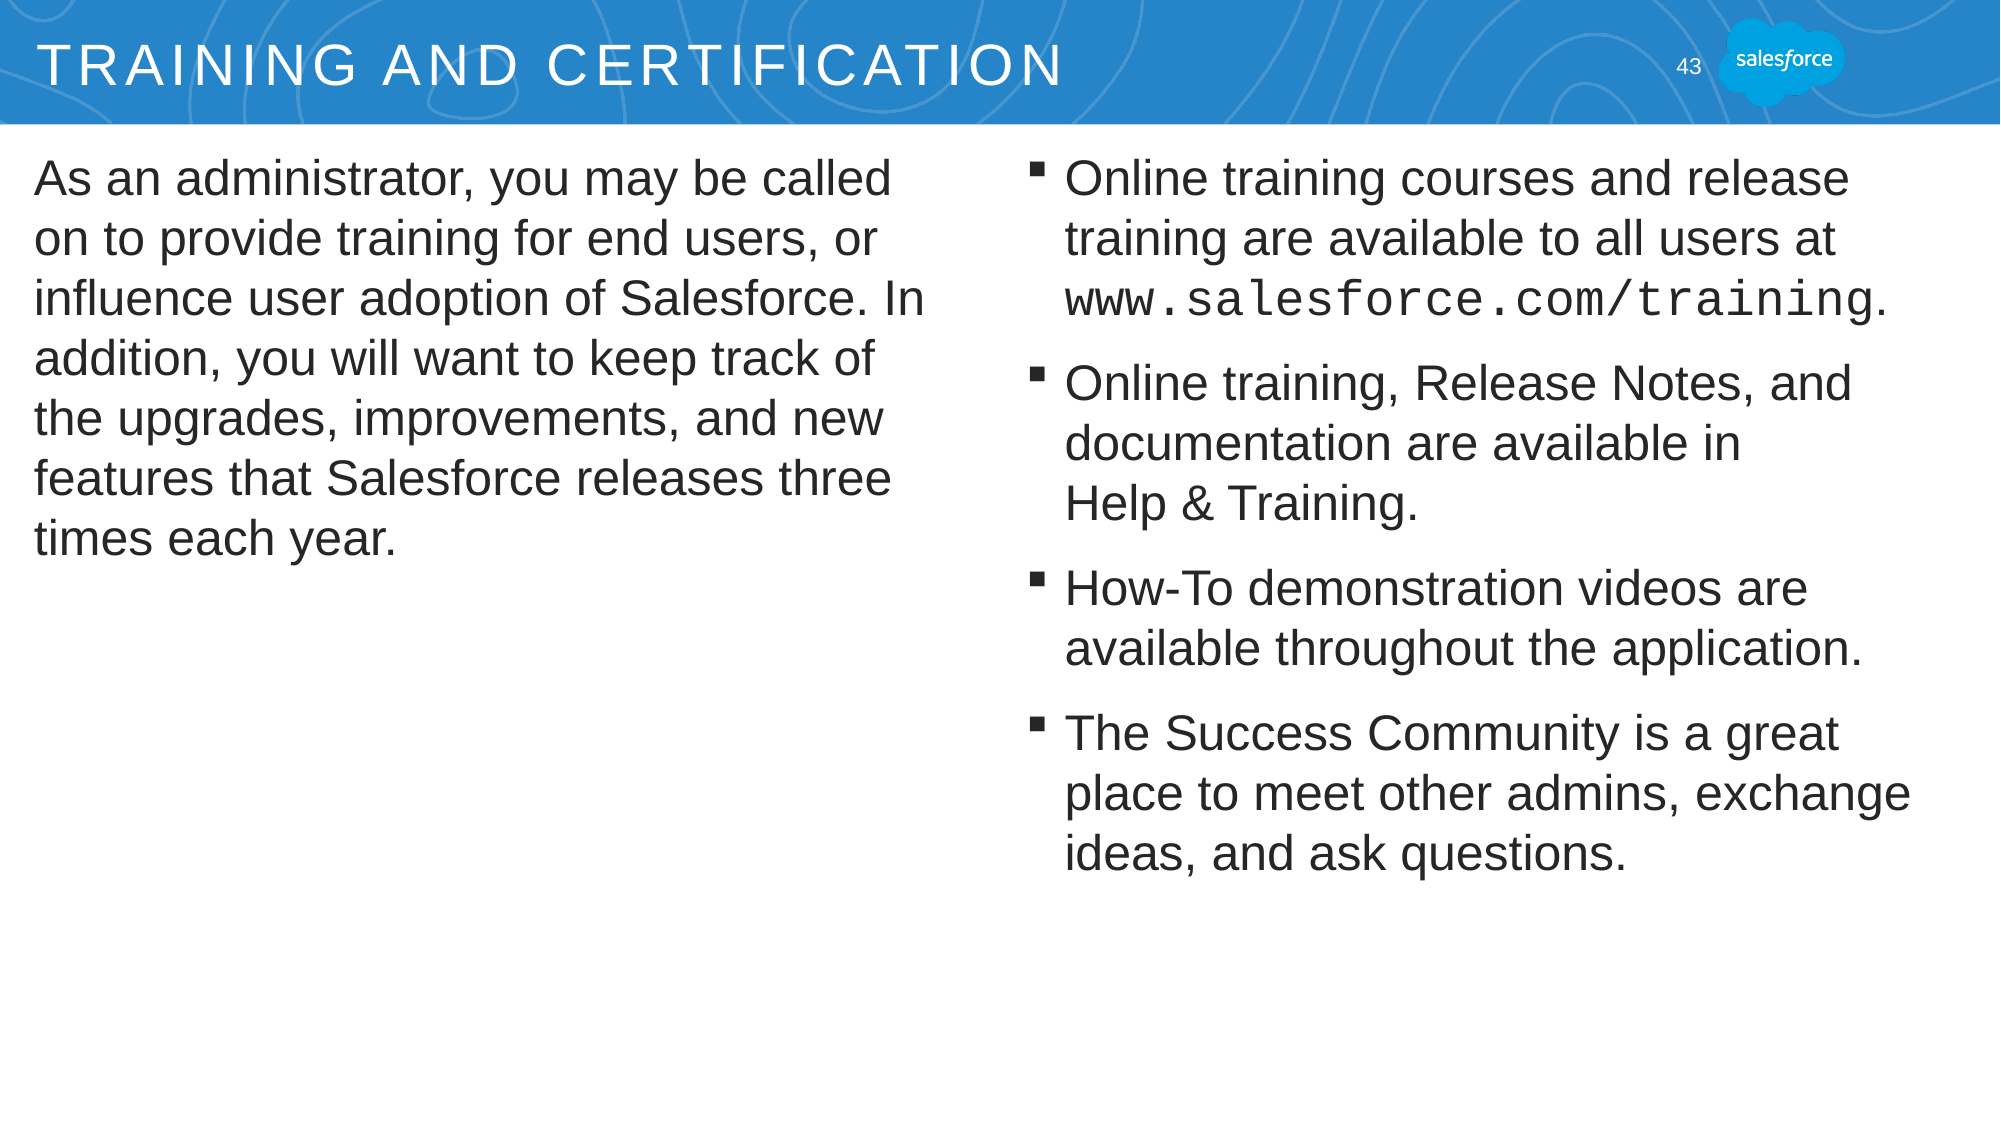

# Training and Certification
43
As an administrator, you may be called on to provide training for end users, or influence user adoption of Salesforce. In addition, you will want to keep track of the upgrades, improvements, and new features that Salesforce releases three times each year.
Online training courses and release training are available to all users at www.salesforce.com/training.
Online training, Release Notes, and documentation are available in
Help & Training.
How-To demonstration videos are available throughout the application.
The Success Community is a great place to meet other admins, exchange ideas, and ask questions.